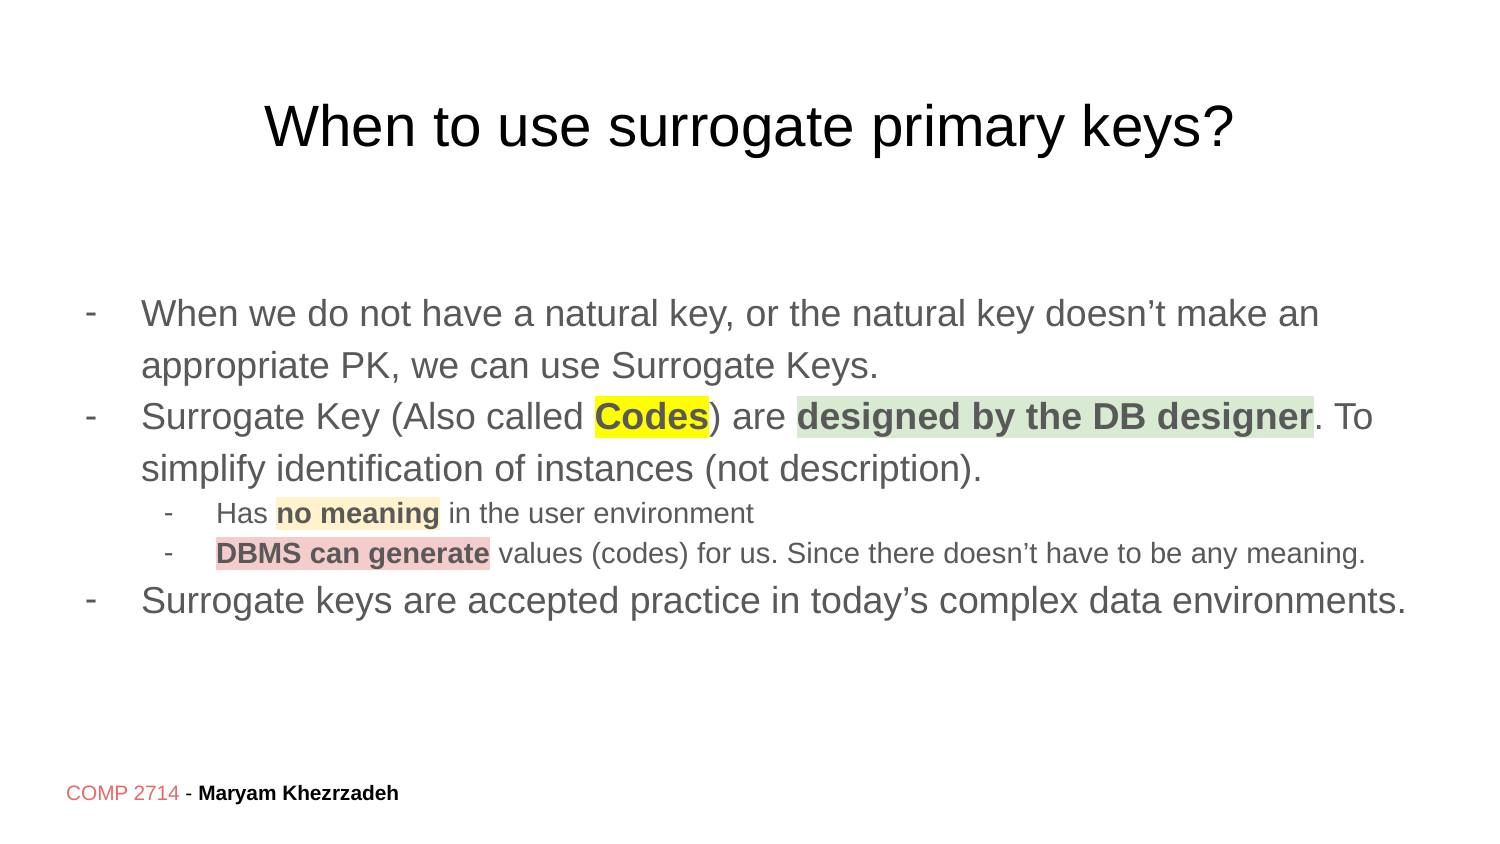

# When to use surrogate primary keys?

When we do not have a natural key, or the natural key doesn’t make an appropriate PK, we can use Surrogate Keys.
Surrogate Key (Also called Codes) are designed by the DB designer. To simplify identification of instances (not description).
Has no meaning in the user environment
DBMS can generate values (codes) for us. Since there doesn’t have to be any meaning.
Surrogate keys are accepted practice in today’s complex data environments.